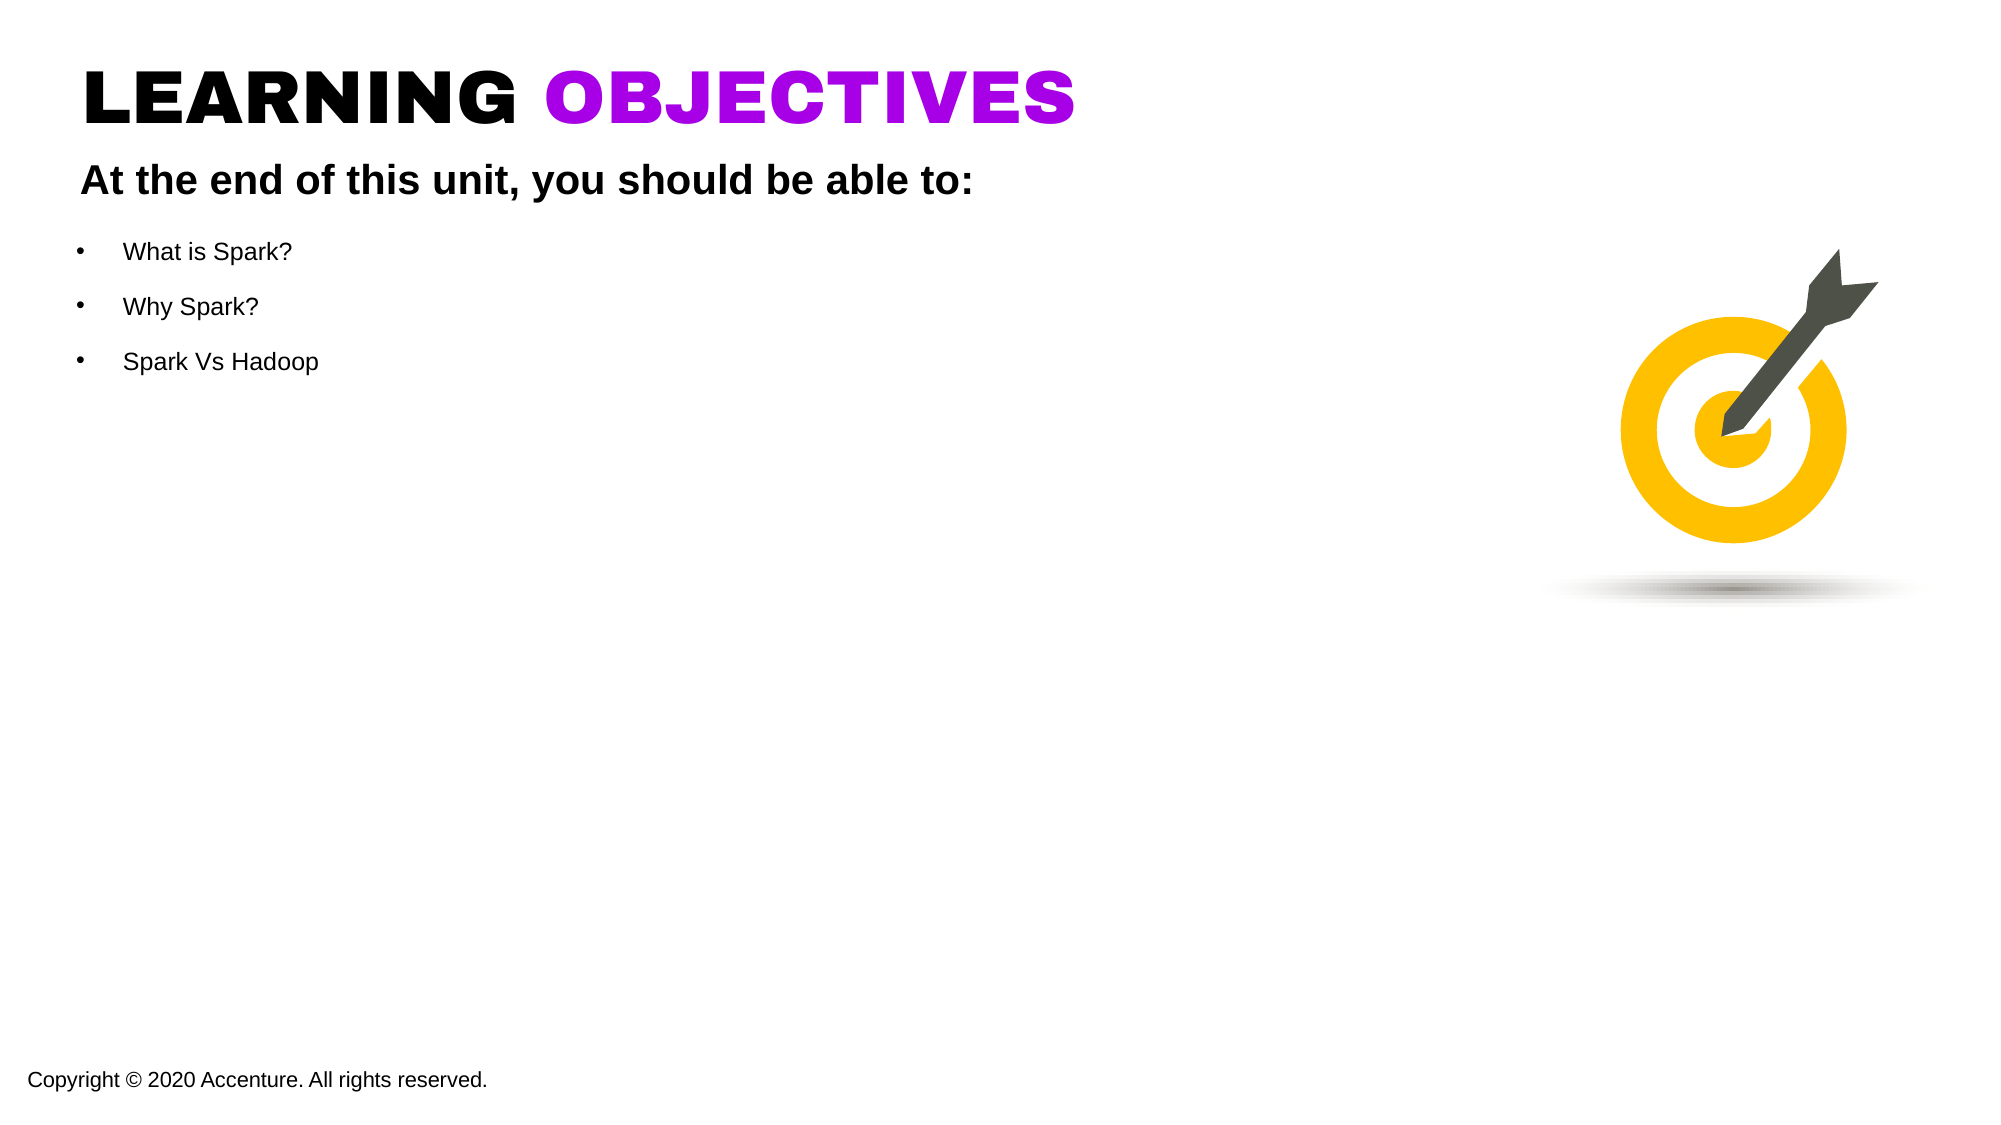

What is Spark?
Why Spark?
Spark Vs Hadoop